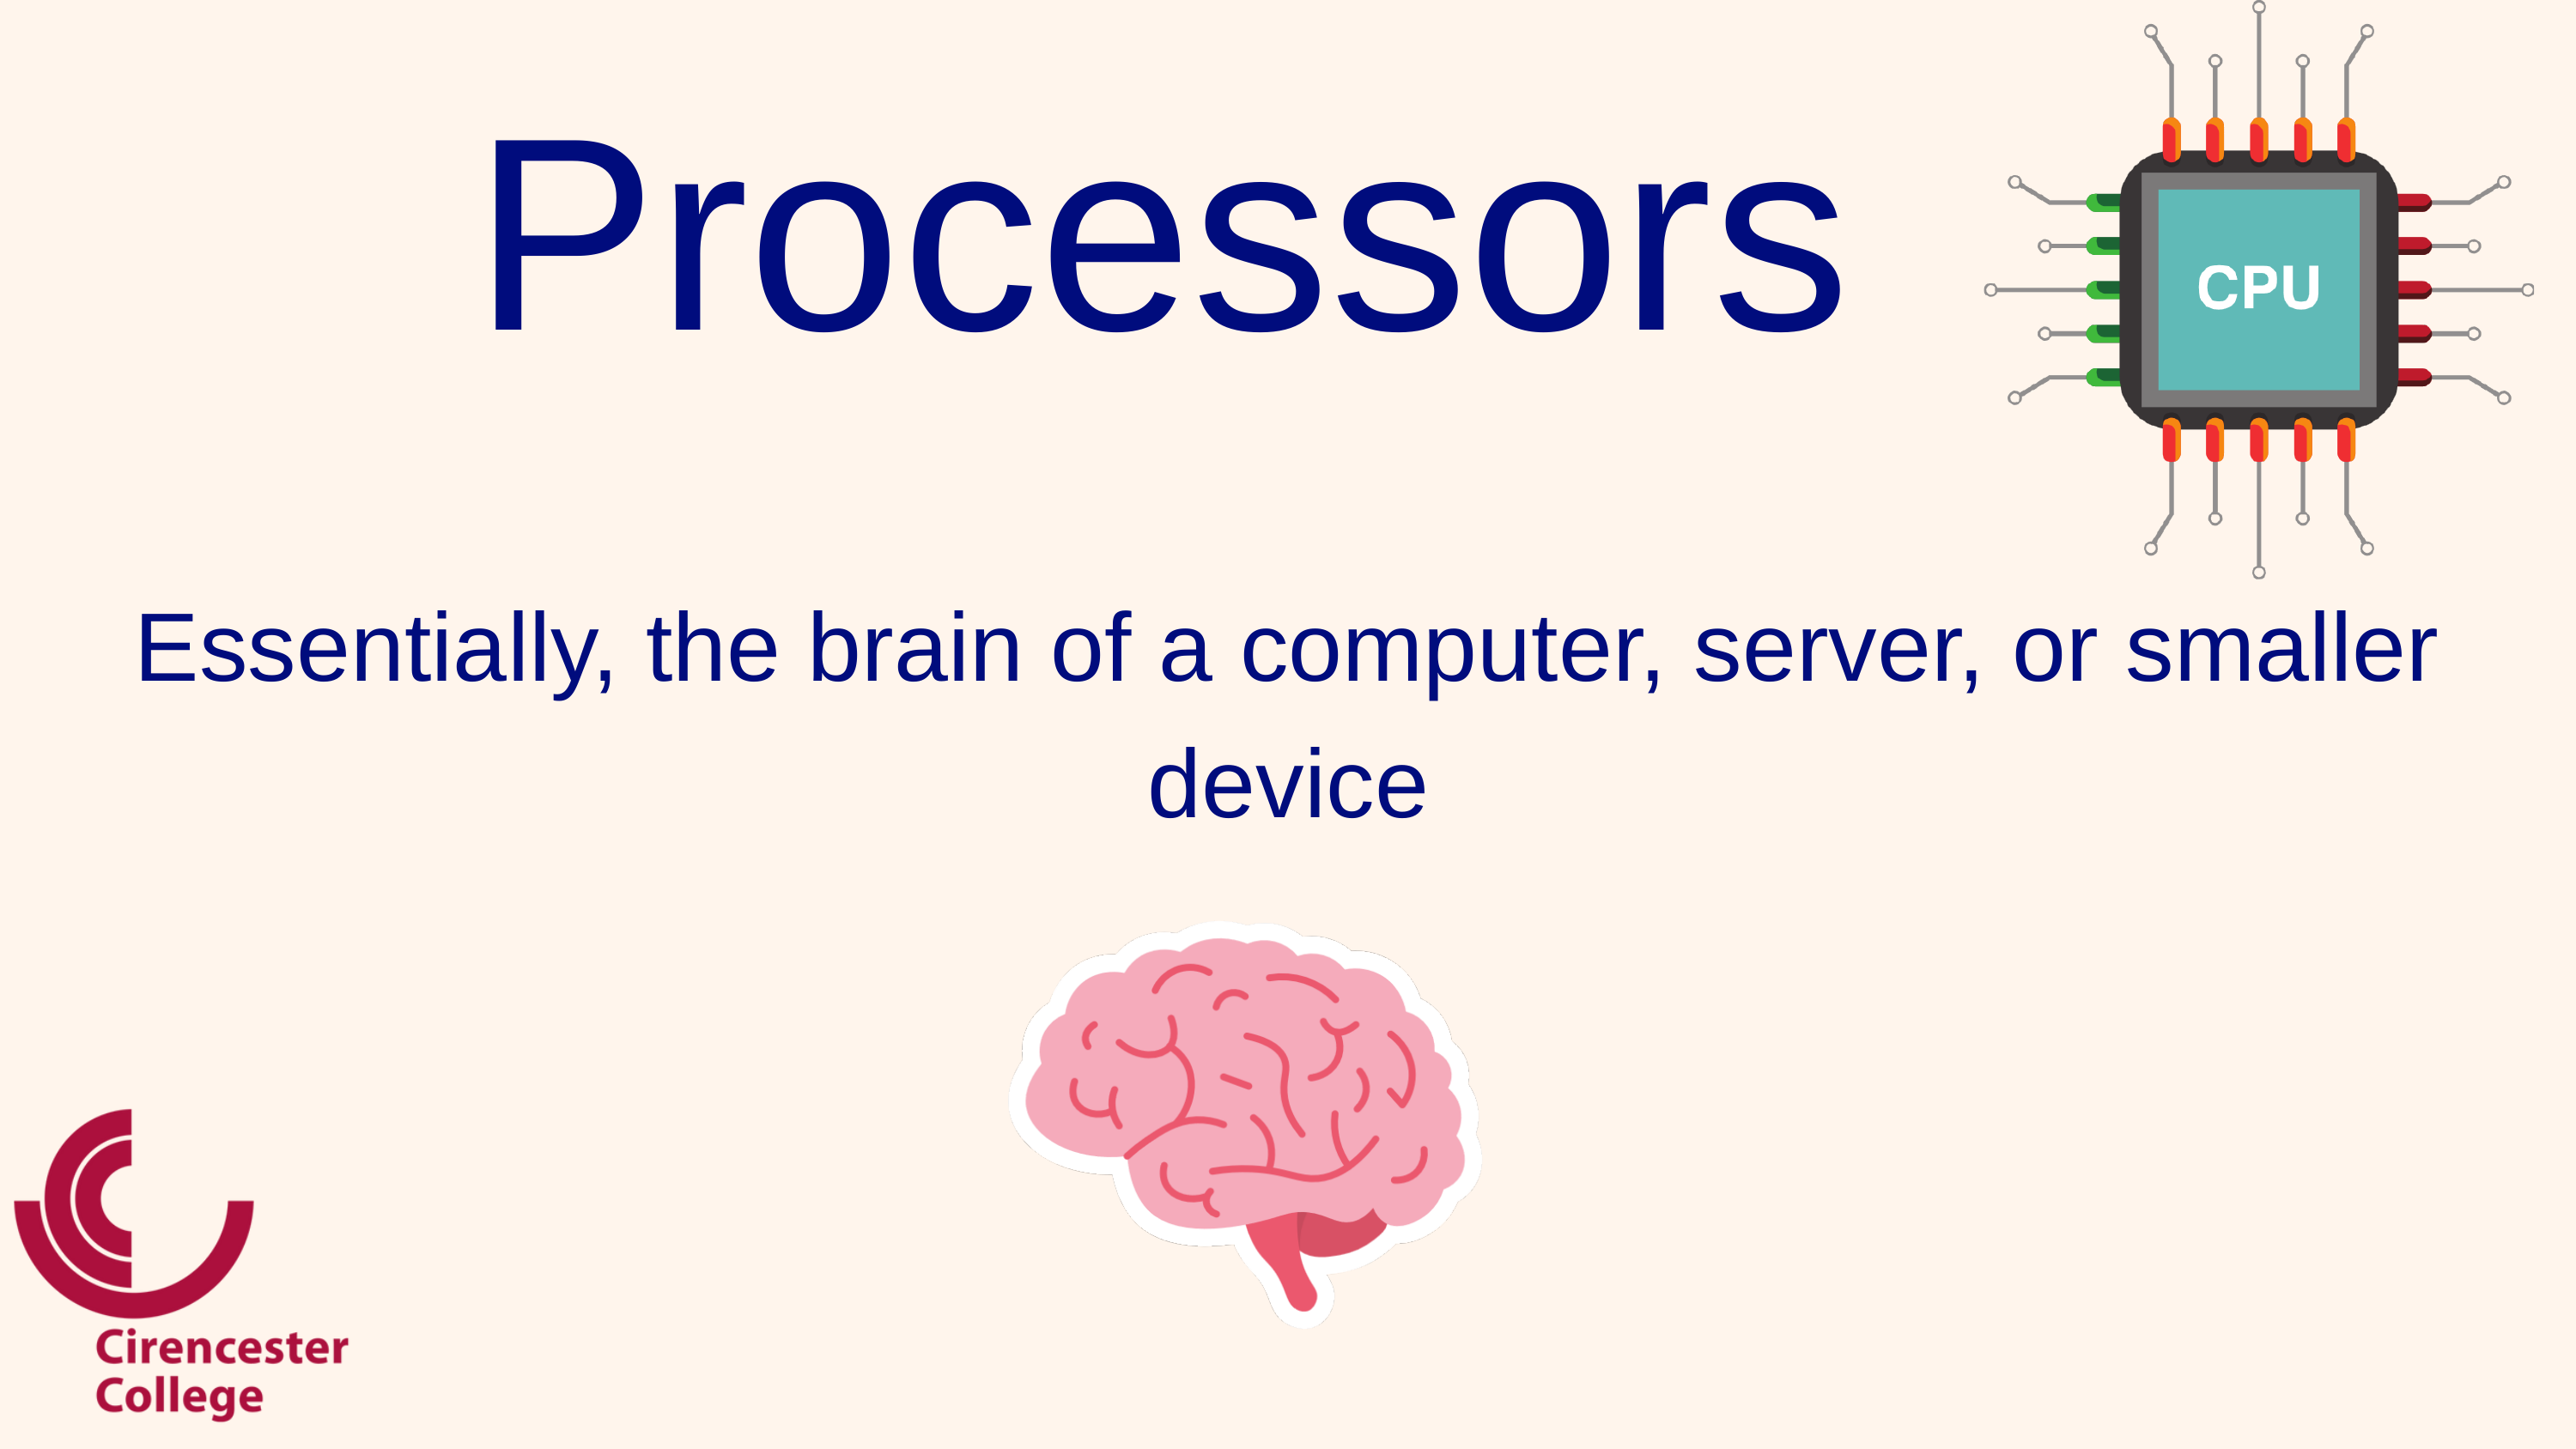

Processors

Essentially, the brain of a computer, server, or smaller device